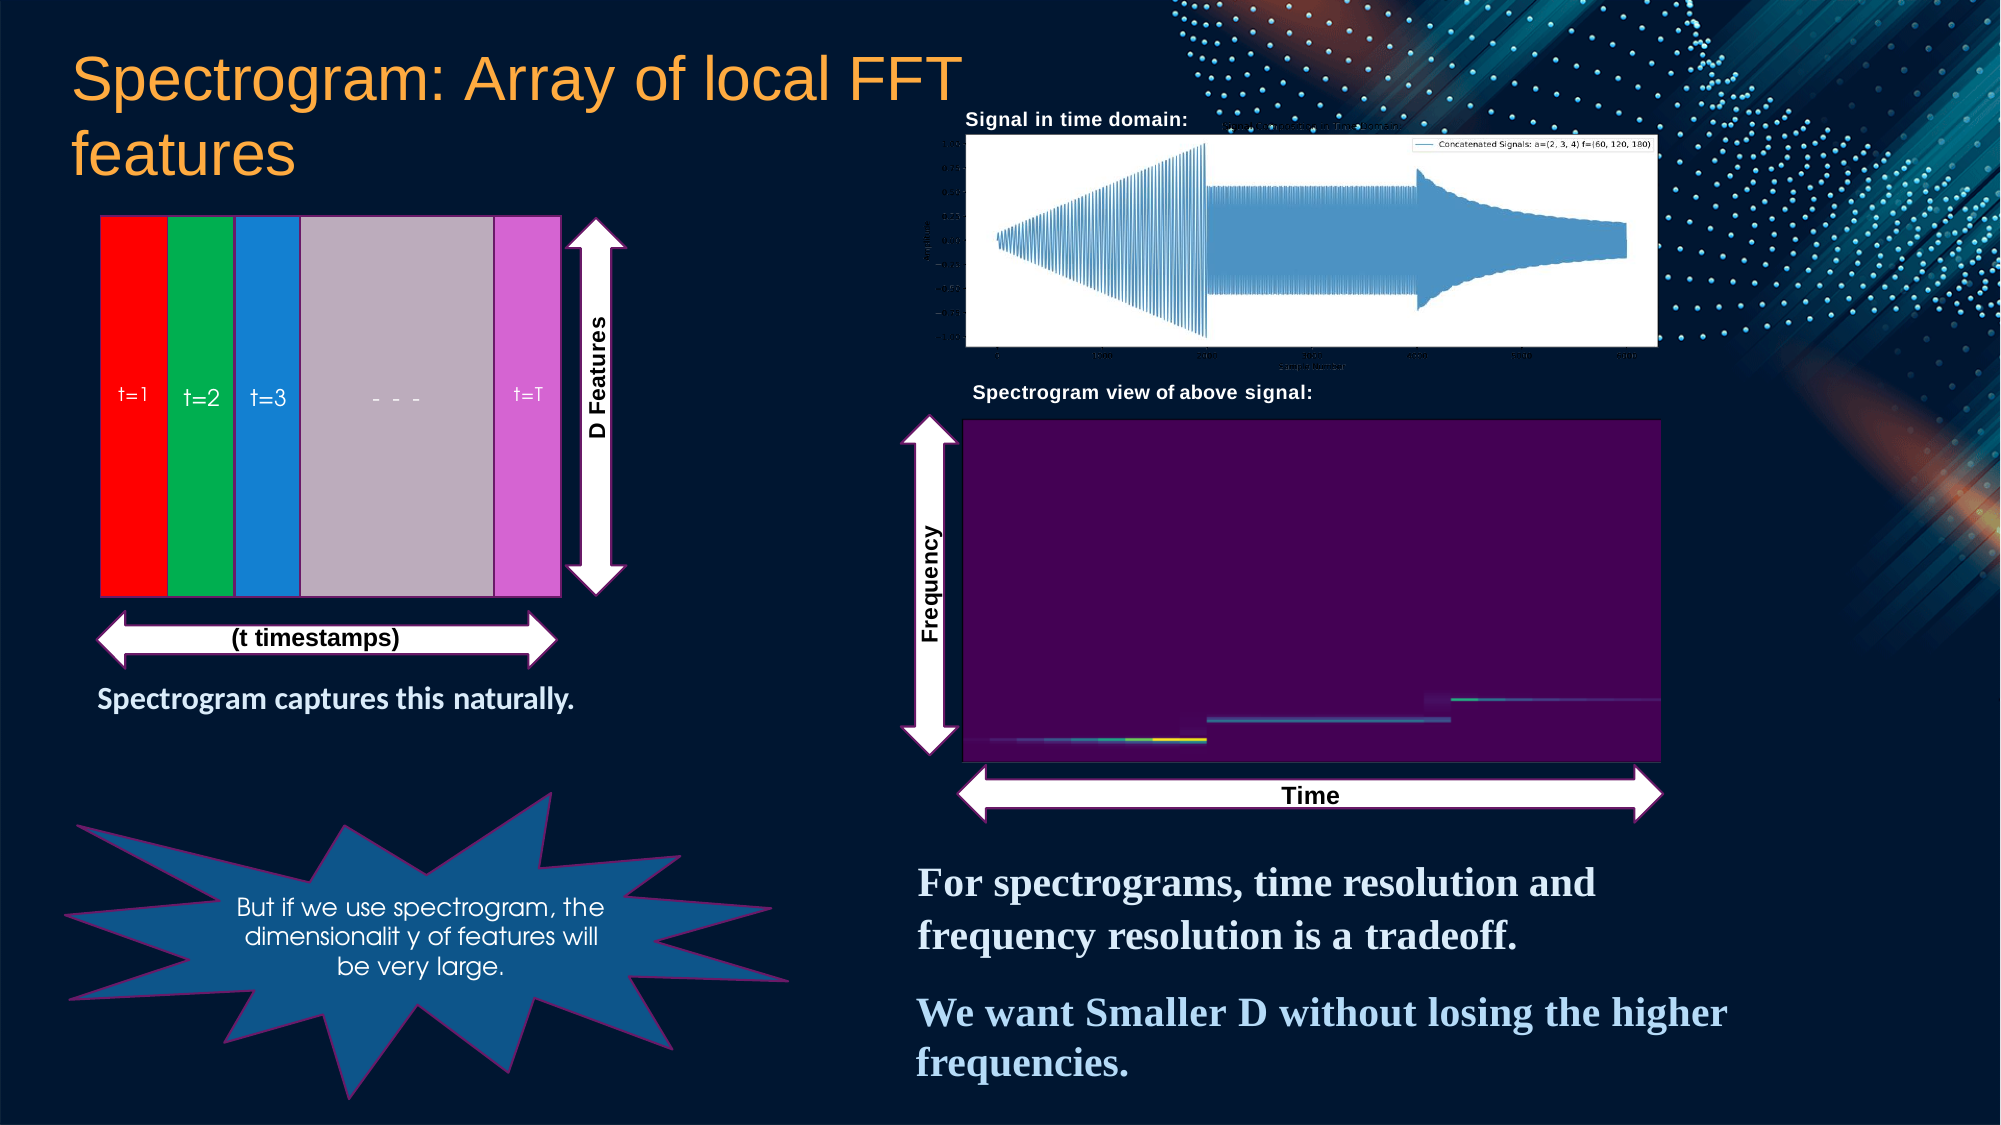

# Spectrogram: Array of local FFT features

Signal in time domain:
| t=1 | t=2 | t=3 | - - - | t=T |
| --- | --- | --- | --- | --- |

D Features
Spectrogram view of above signal:

Frequency

(t timestamps)
Spectrogram captures this naturally.

Time

For spectrograms, time resolution and  frequency resolution is a tradeoff.
We want Smaller D without losing the higher frequencies.
But if we use spectrogram, the  dimensionalit y of features will  be very large.